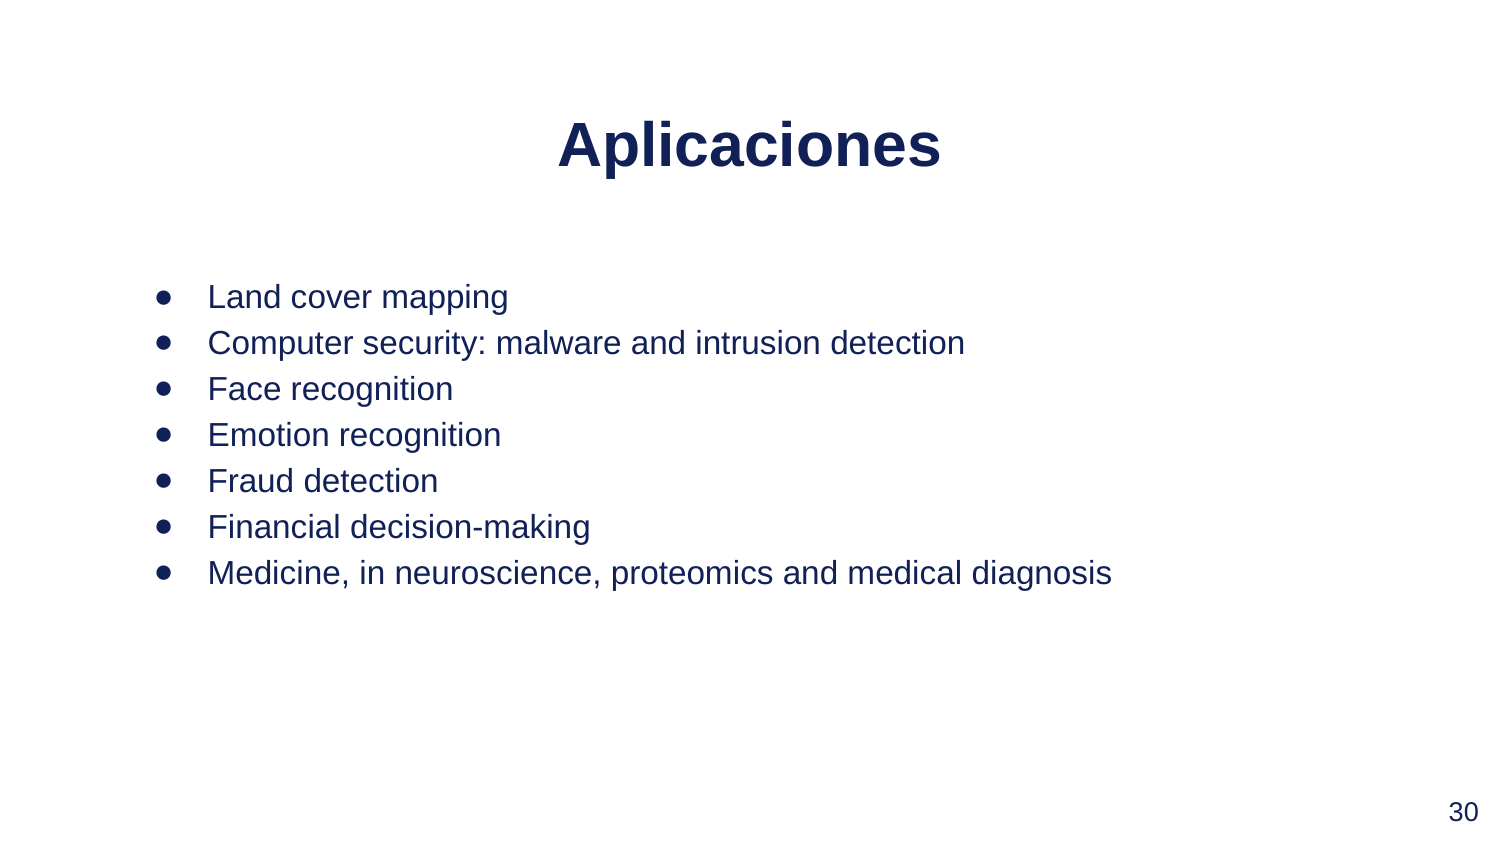

Aplicaciones
Land cover mapping
Computer security: malware and intrusion detection
Face recognition
Emotion recognition
Fraud detection
Financial decision-making
Medicine, in neuroscience, proteomics and medical diagnosis
30